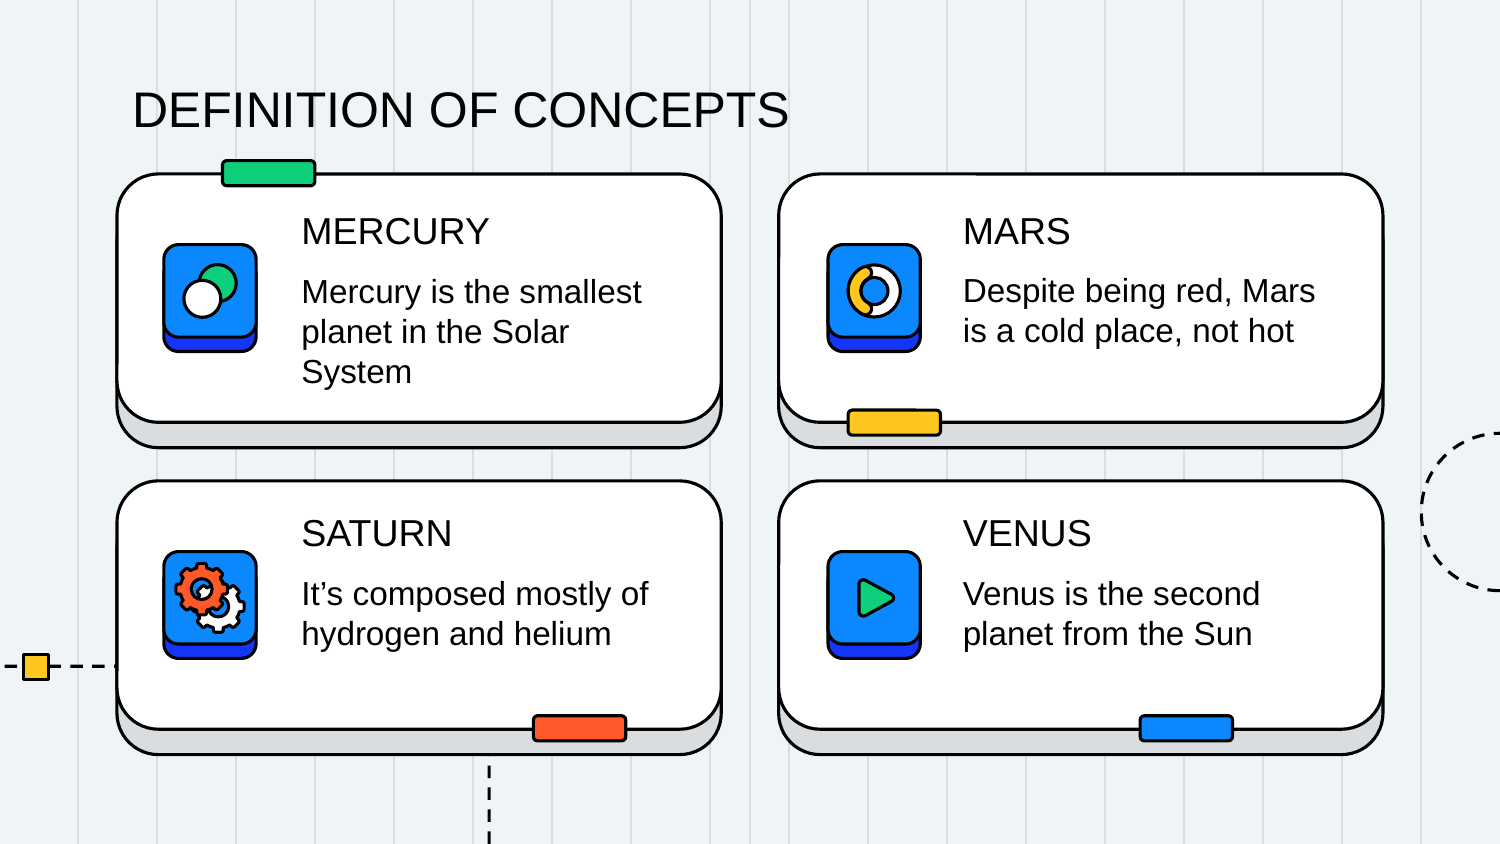

# DEFINITION OF CONCEPTS

MERCURY
MARS

Despite being red, Mars is a cold place, not hot
Mercury is the smallest planet in the Solar System

SATURN
VENUS

It’s composed mostly of hydrogen and helium
Venus is the second planet from the Sun